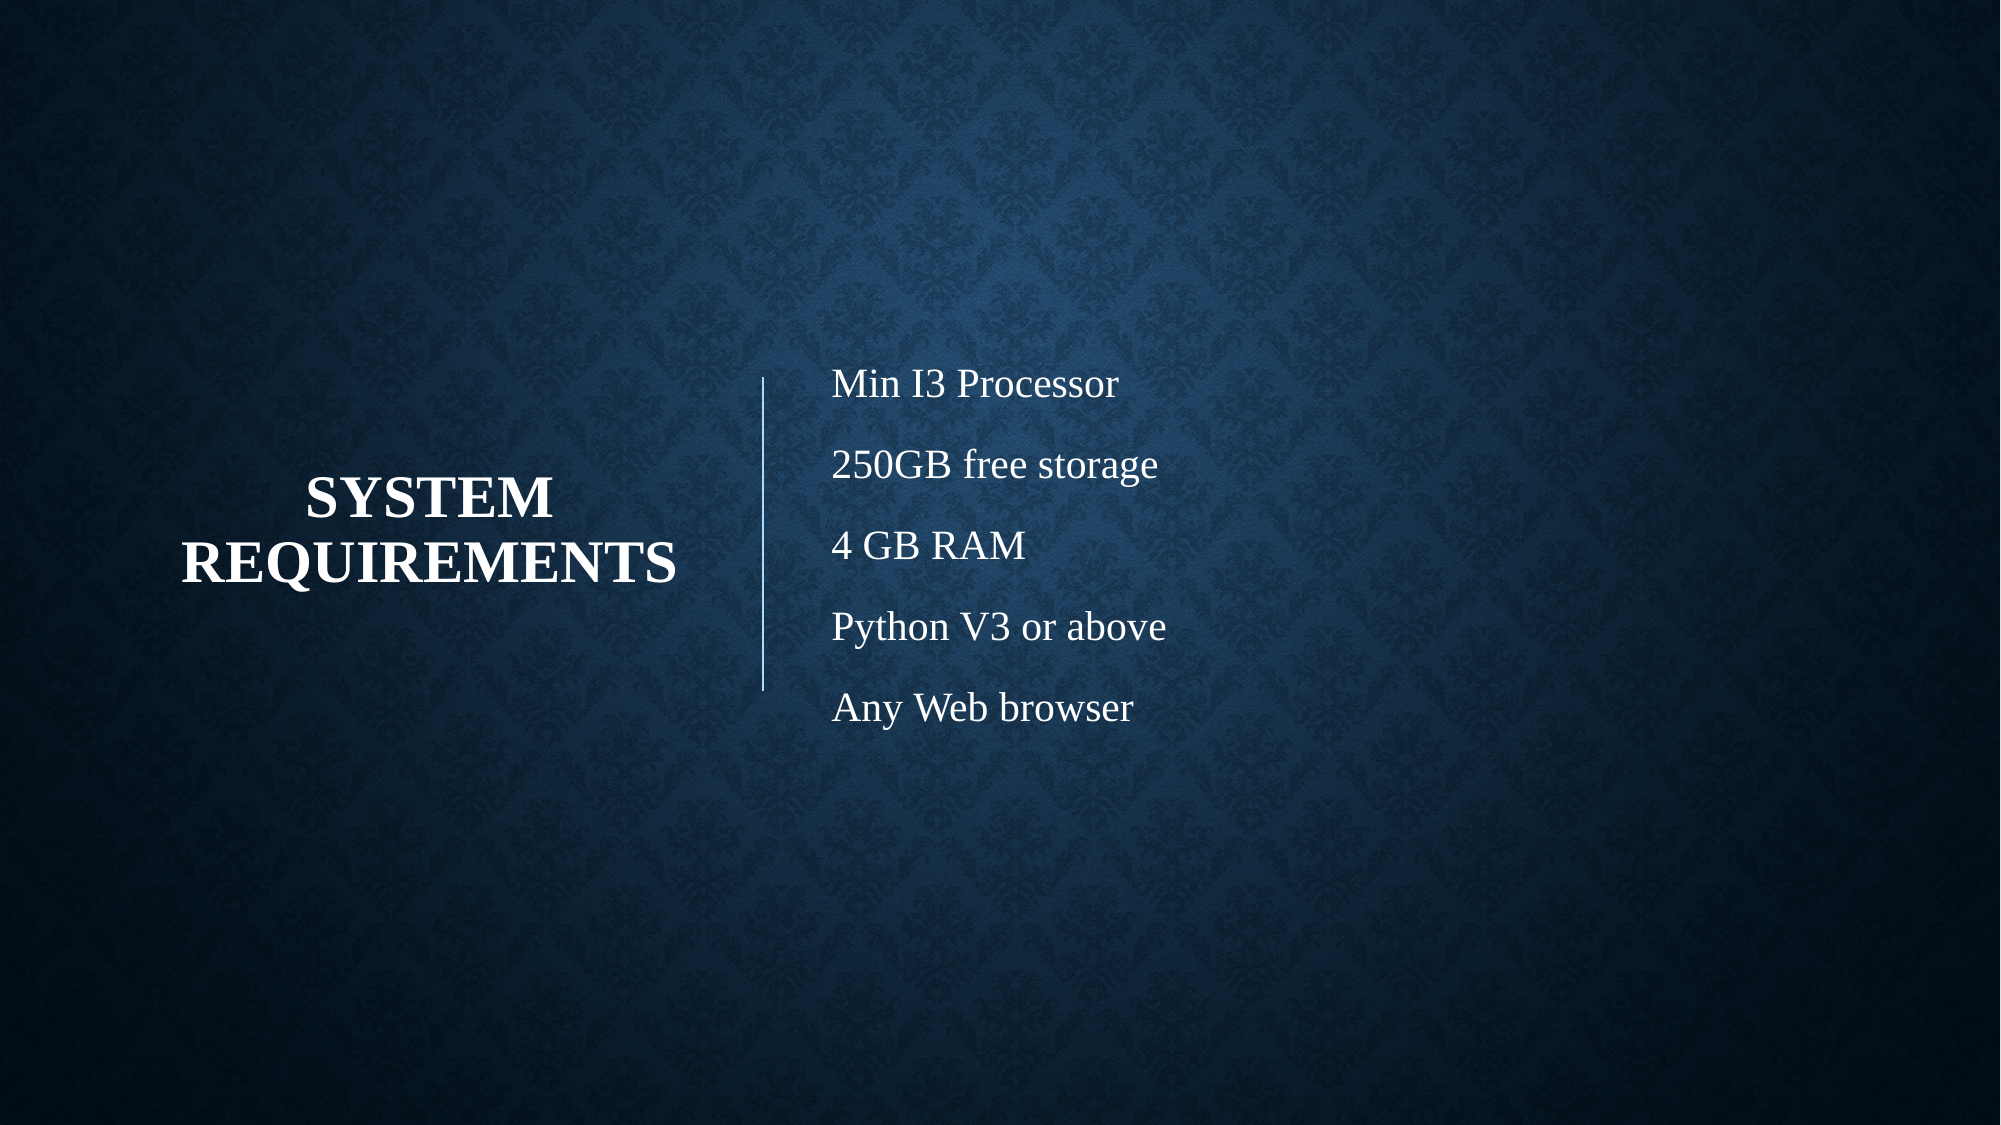

# SYSTEM REQUIREMENTS
Min I3 Processor
250GB free storage
4 GB RAM
Python V3 or above
Any Web browser